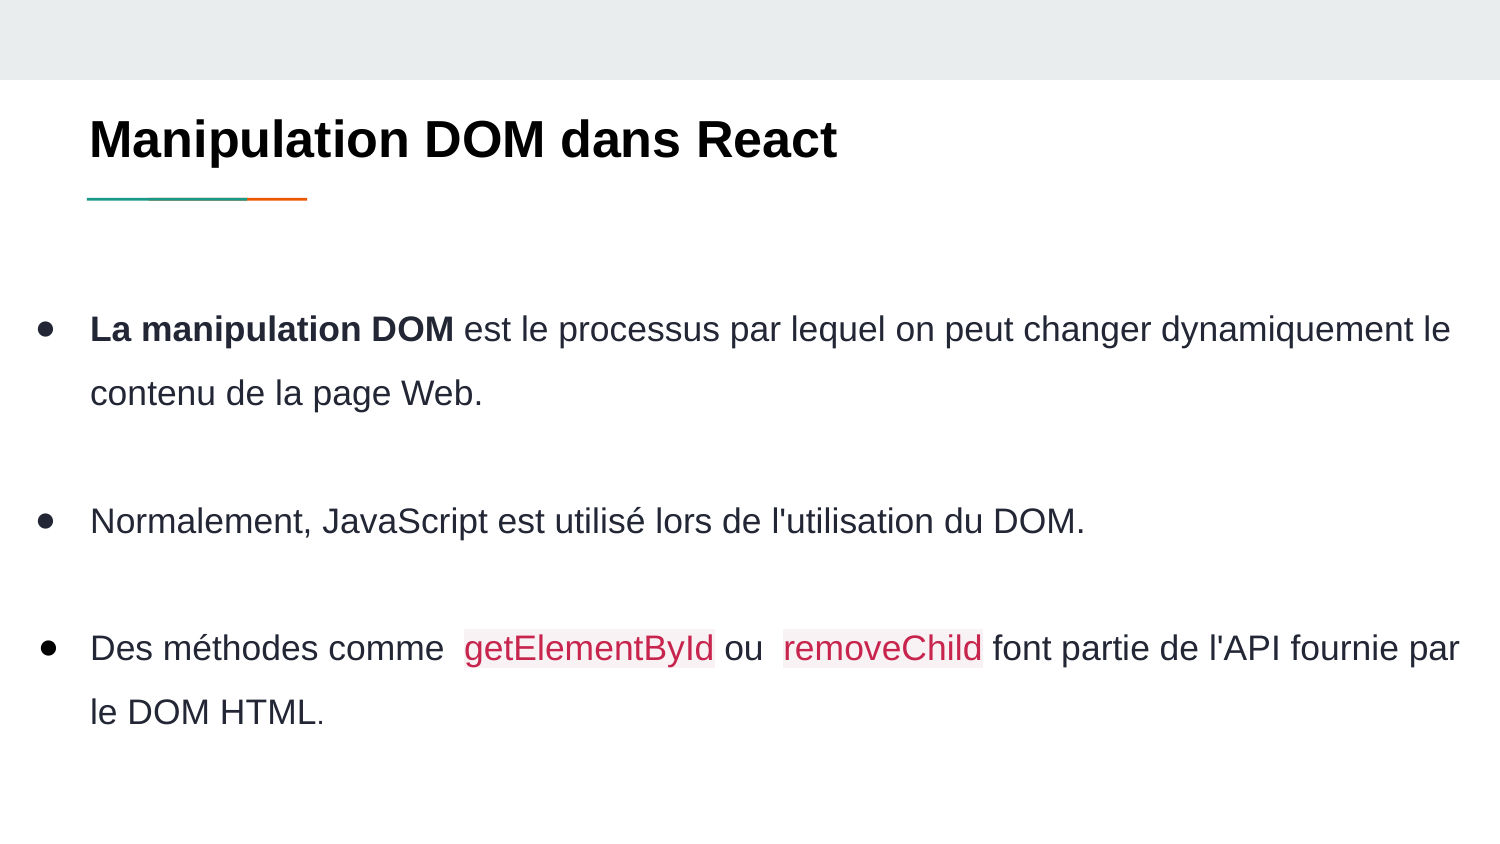

Manipulation DOM dans React

La manipulation DOM est le processus par lequel on peut changer dynamiquement le contenu de la page Web.

Normalement, JavaScript est utilisé lors de l'utilisation du DOM.

Des méthodes comme  getElementById ou  removeChild font partie de l'API fournie par le DOM HTML.